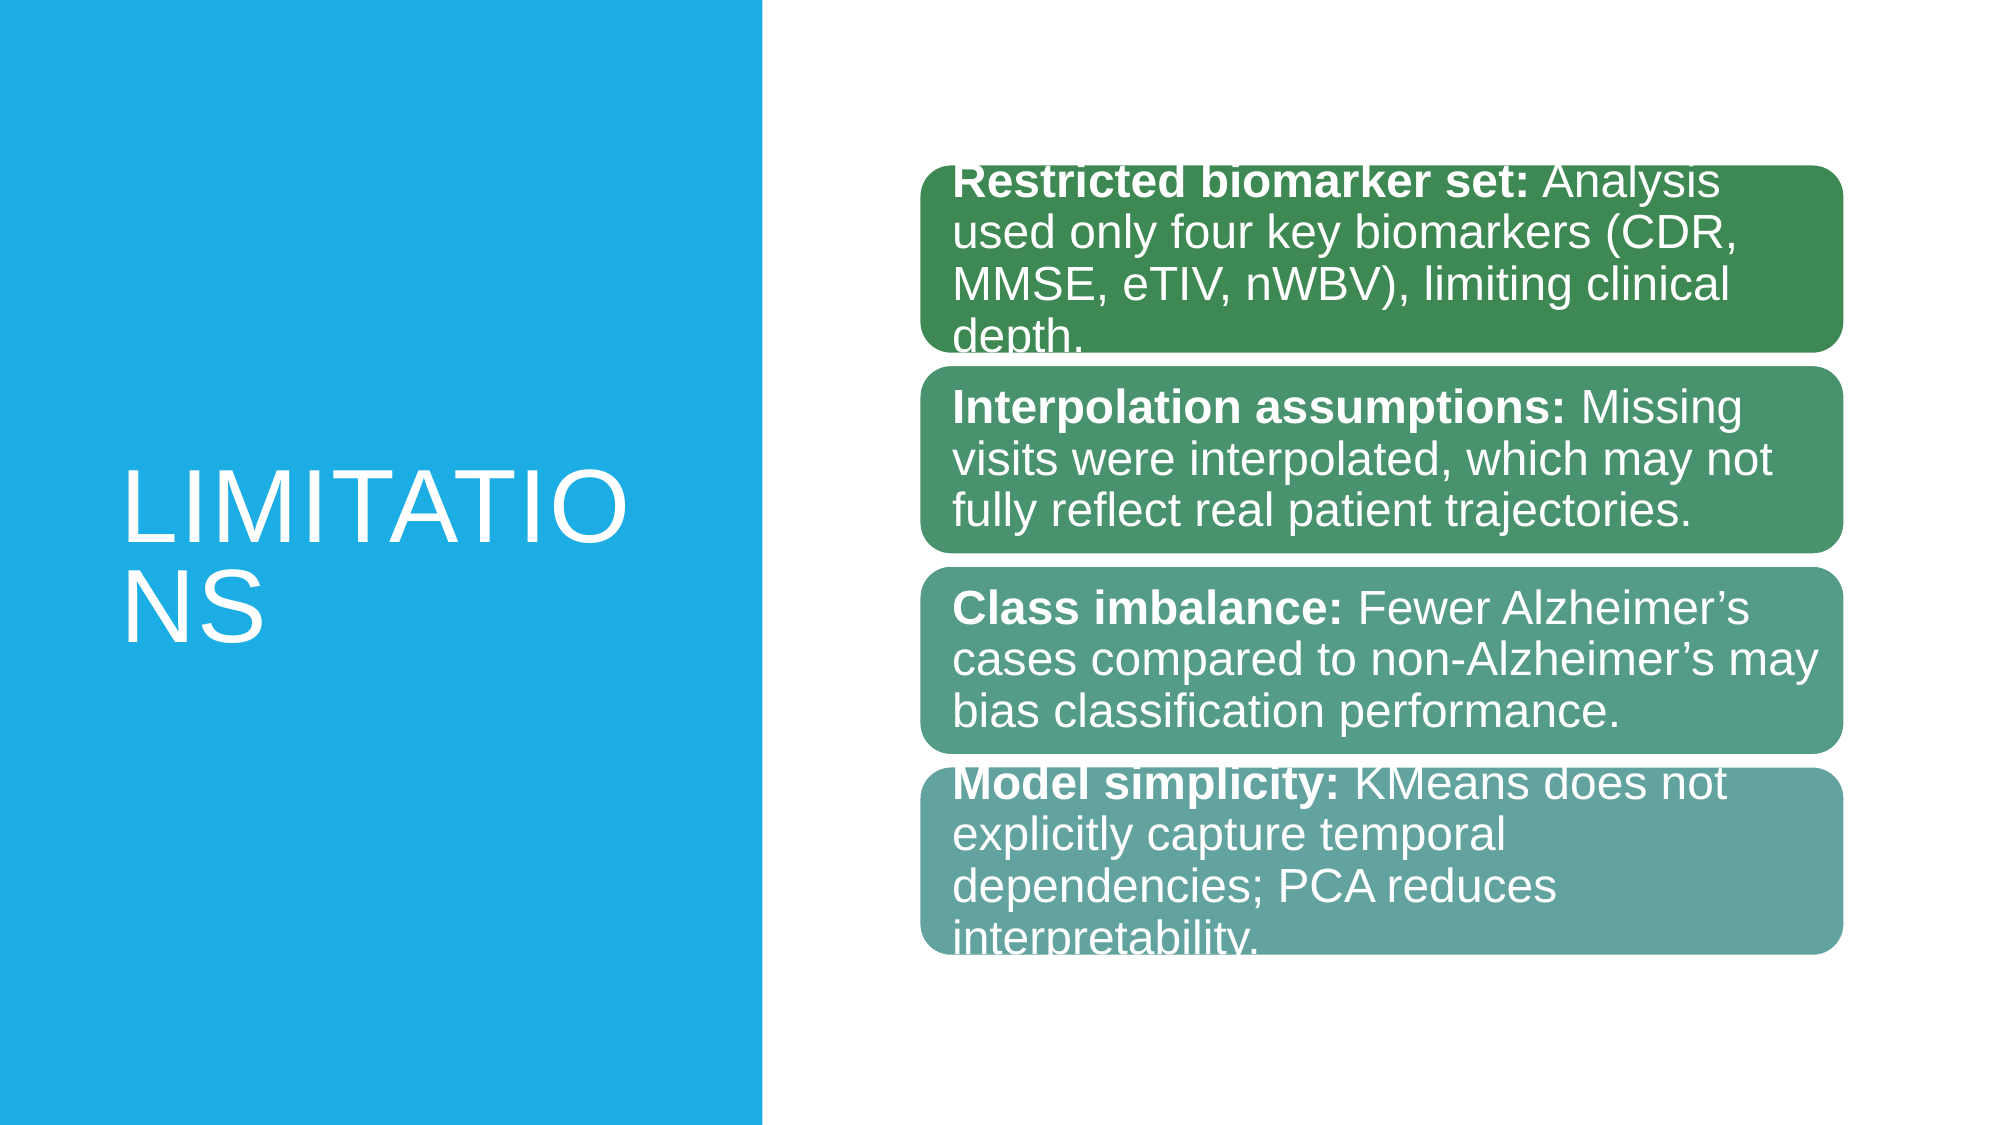

# Limitations
Restricted biomarker set: Analysis used only four key biomarkers (CDR, MMSE, eTIV, nWBV), limiting clinical depth.
Interpolation assumptions: Missing visits were interpolated, which may not fully reflect real patient trajectories.
Class imbalance: Fewer Alzheimer’s cases compared to non-Alzheimer’s may bias classification performance.
Model simplicity: KMeans does not explicitly capture temporal dependencies; PCA reduces interpretability.